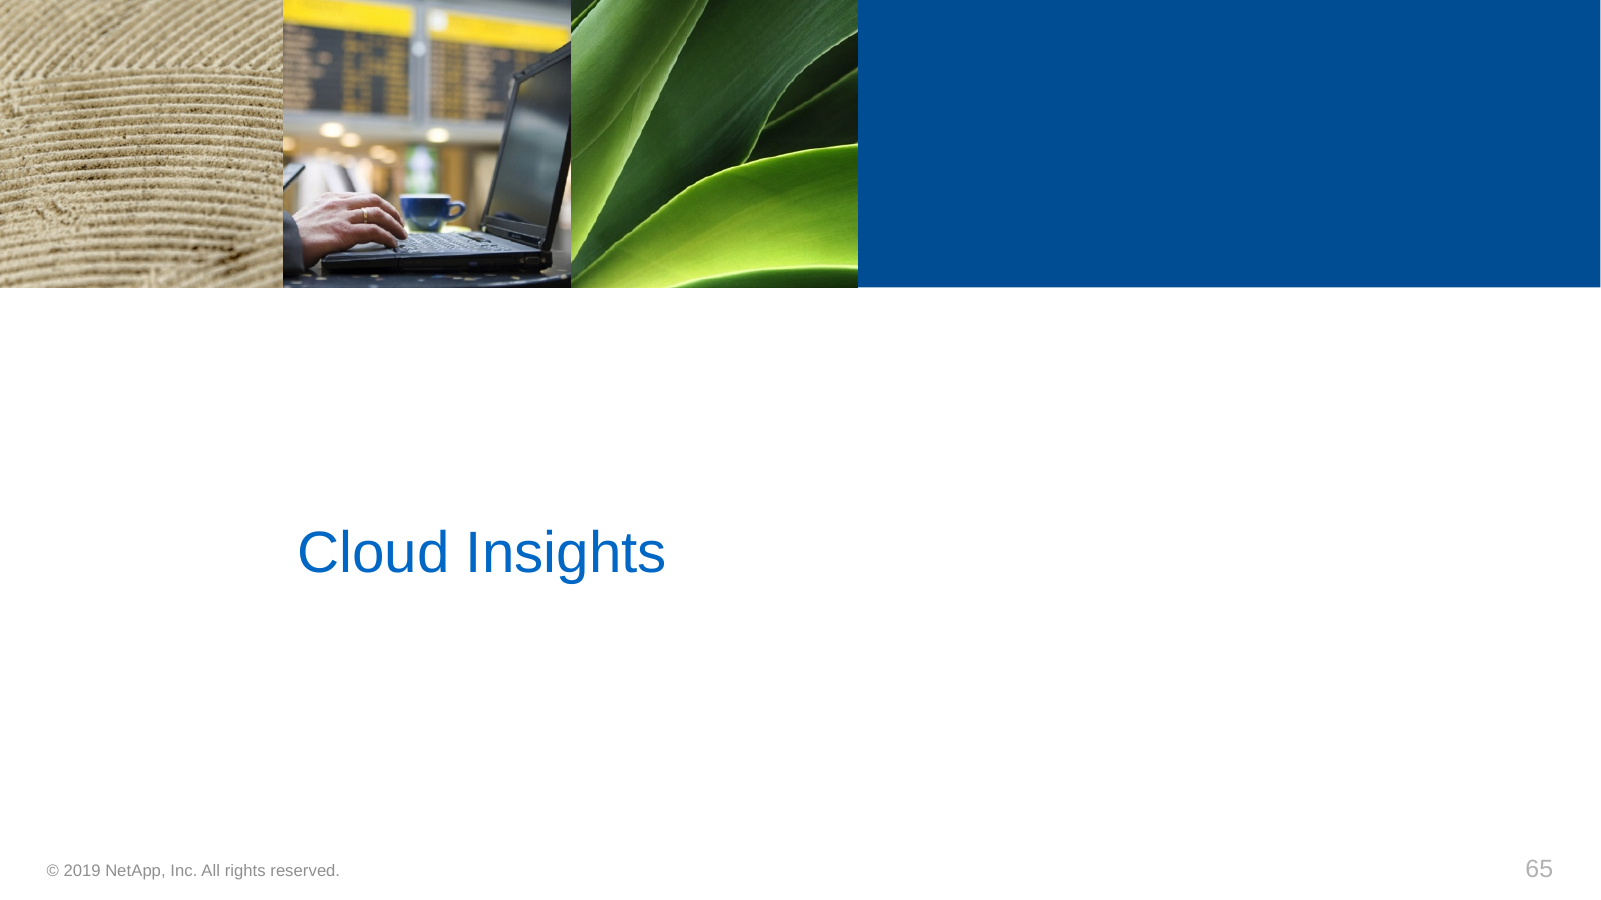

# Cloud Insights

65
© 2019 NetApp, Inc. All rights reserved.